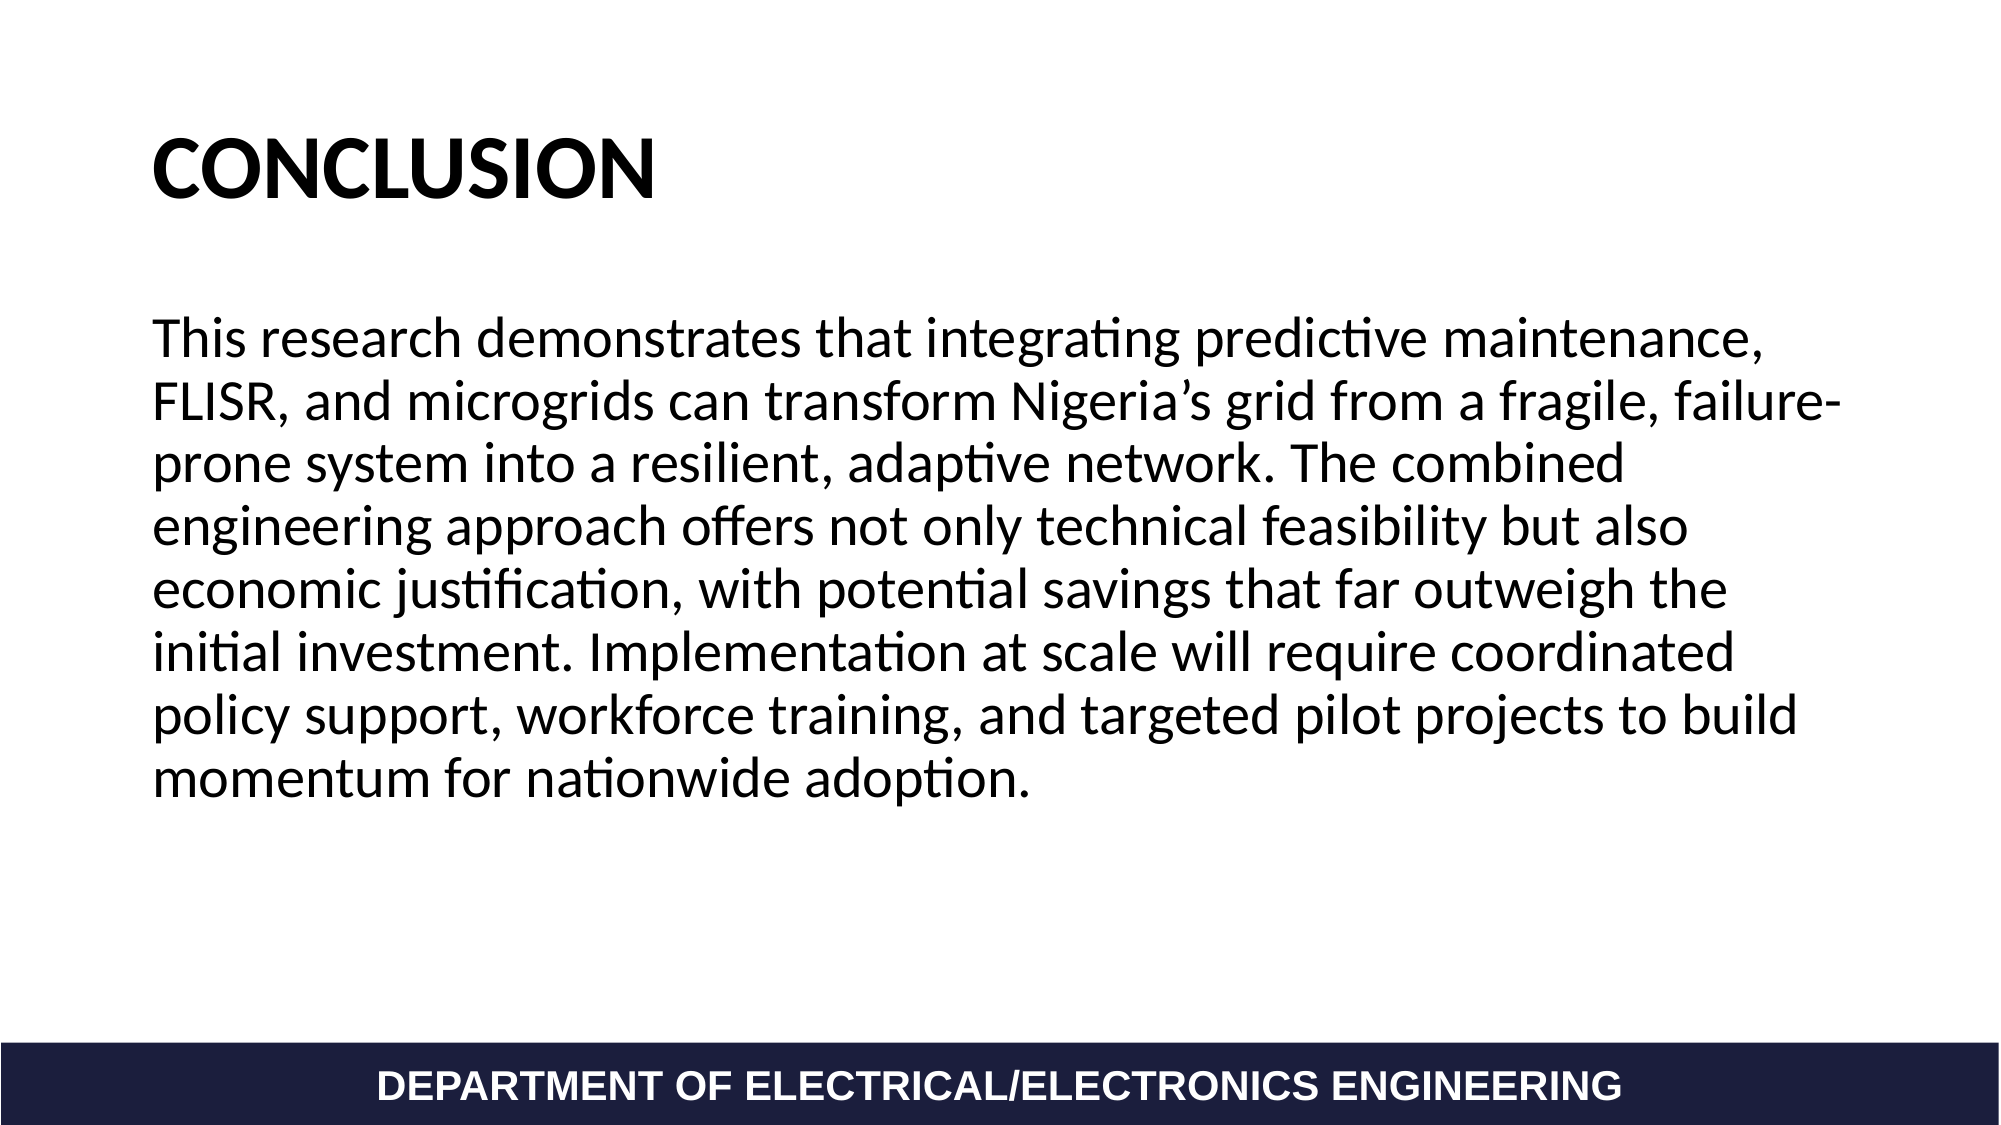

# CONCLUSION
This research demonstrates that integrating predictive maintenance, FLISR, and microgrids can transform Nigeria’s grid from a fragile, failure-prone system into a resilient, adaptive network. The combined engineering approach offers not only technical feasibility but also economic justification, with potential savings that far outweigh the initial investment. Implementation at scale will require coordinated policy support, workforce training, and targeted pilot projects to build momentum for nationwide adoption.
DEPARTMENT OF ELECTRICAL/ELECTRONICS ENGINEERING
DEPARTMENT OF ELECTRICAL/ELECTRONICS ENGINEERING